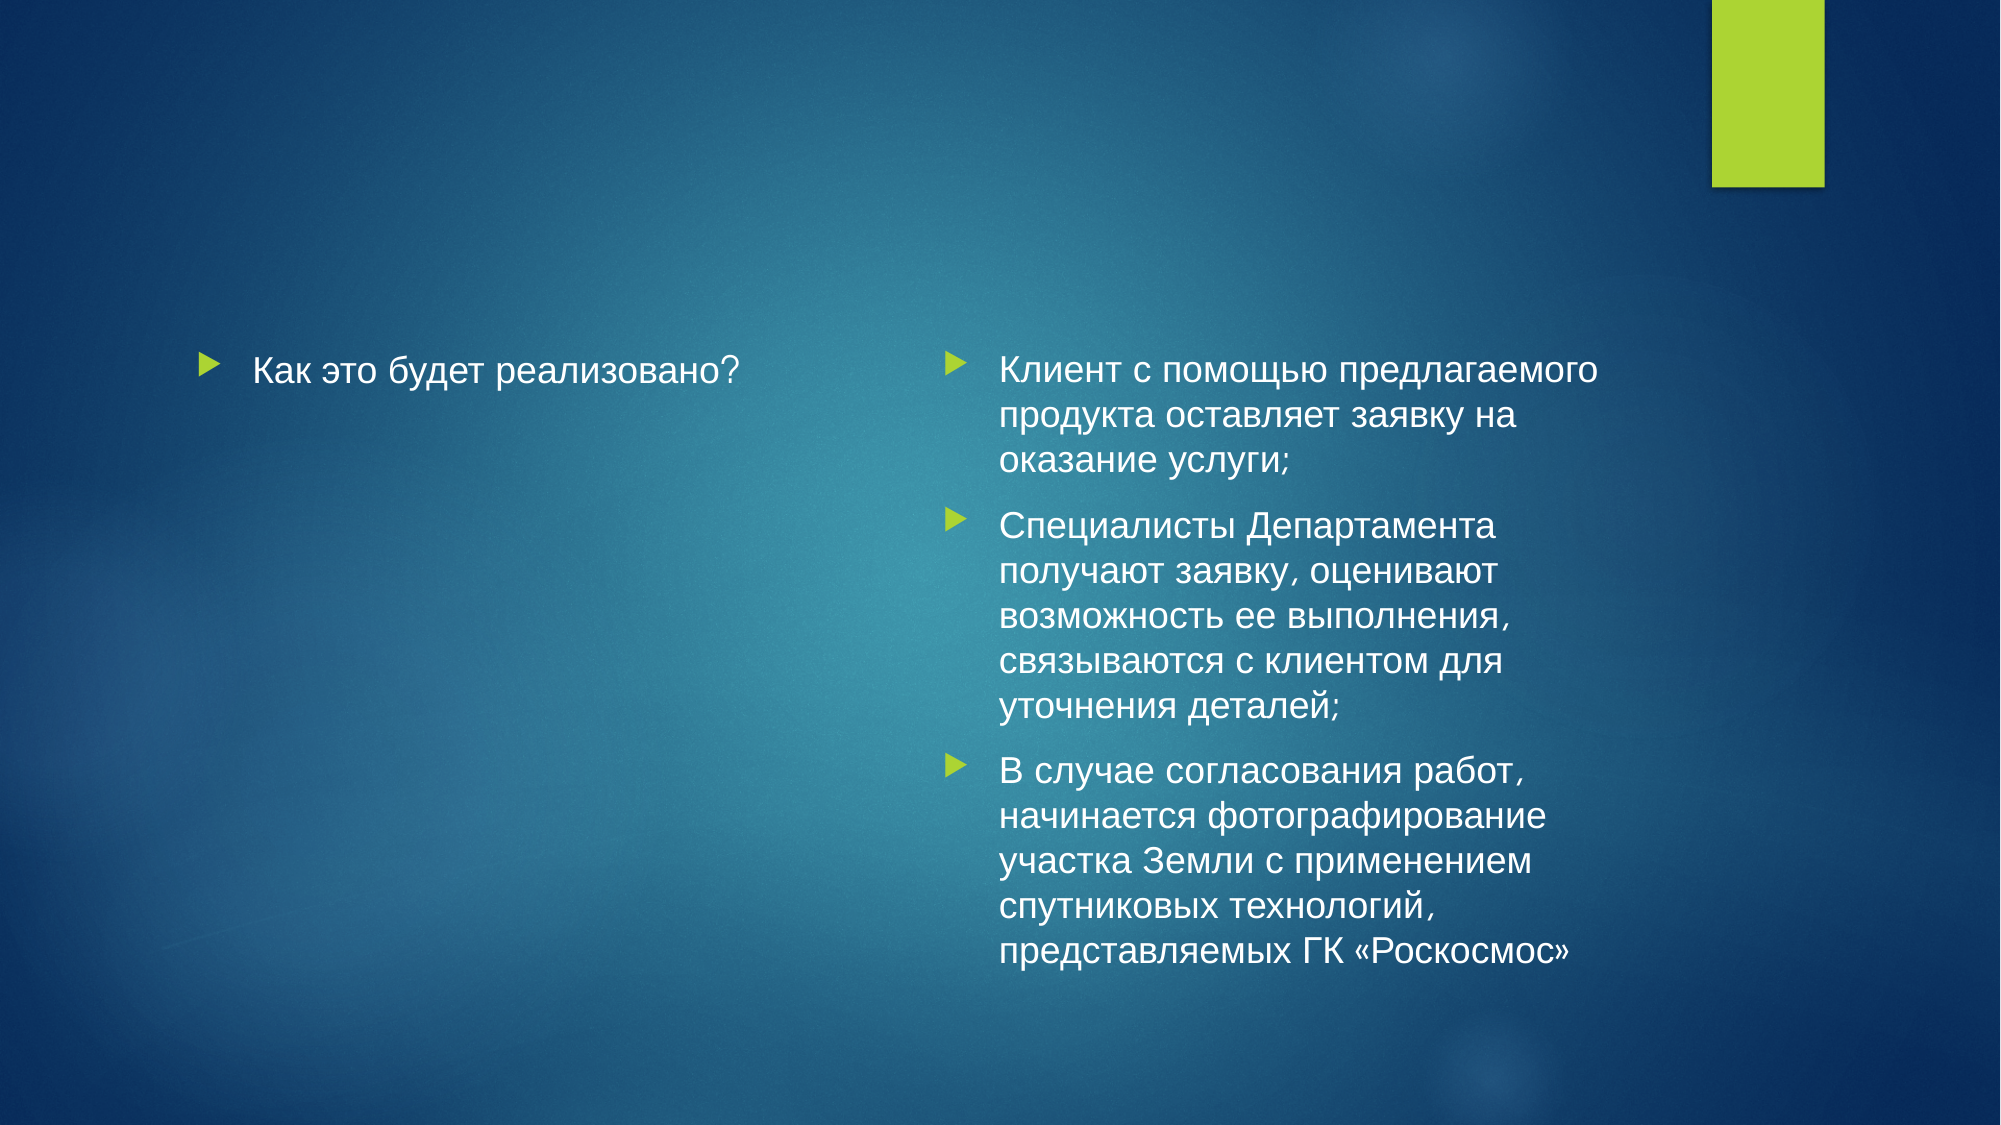

Клиент с помощью предлагаемого продукта оставляет заявку на оказание услуги;
Специалисты Департамента получают заявку, оценивают возможность ее выполнения, связываются с клиентом для уточнения деталей;
В случае согласования работ, начинается фотографирование участка Земли с применением спутниковых технологий, представляемых ГК «Роскосмос»
Как это будет реализовано?